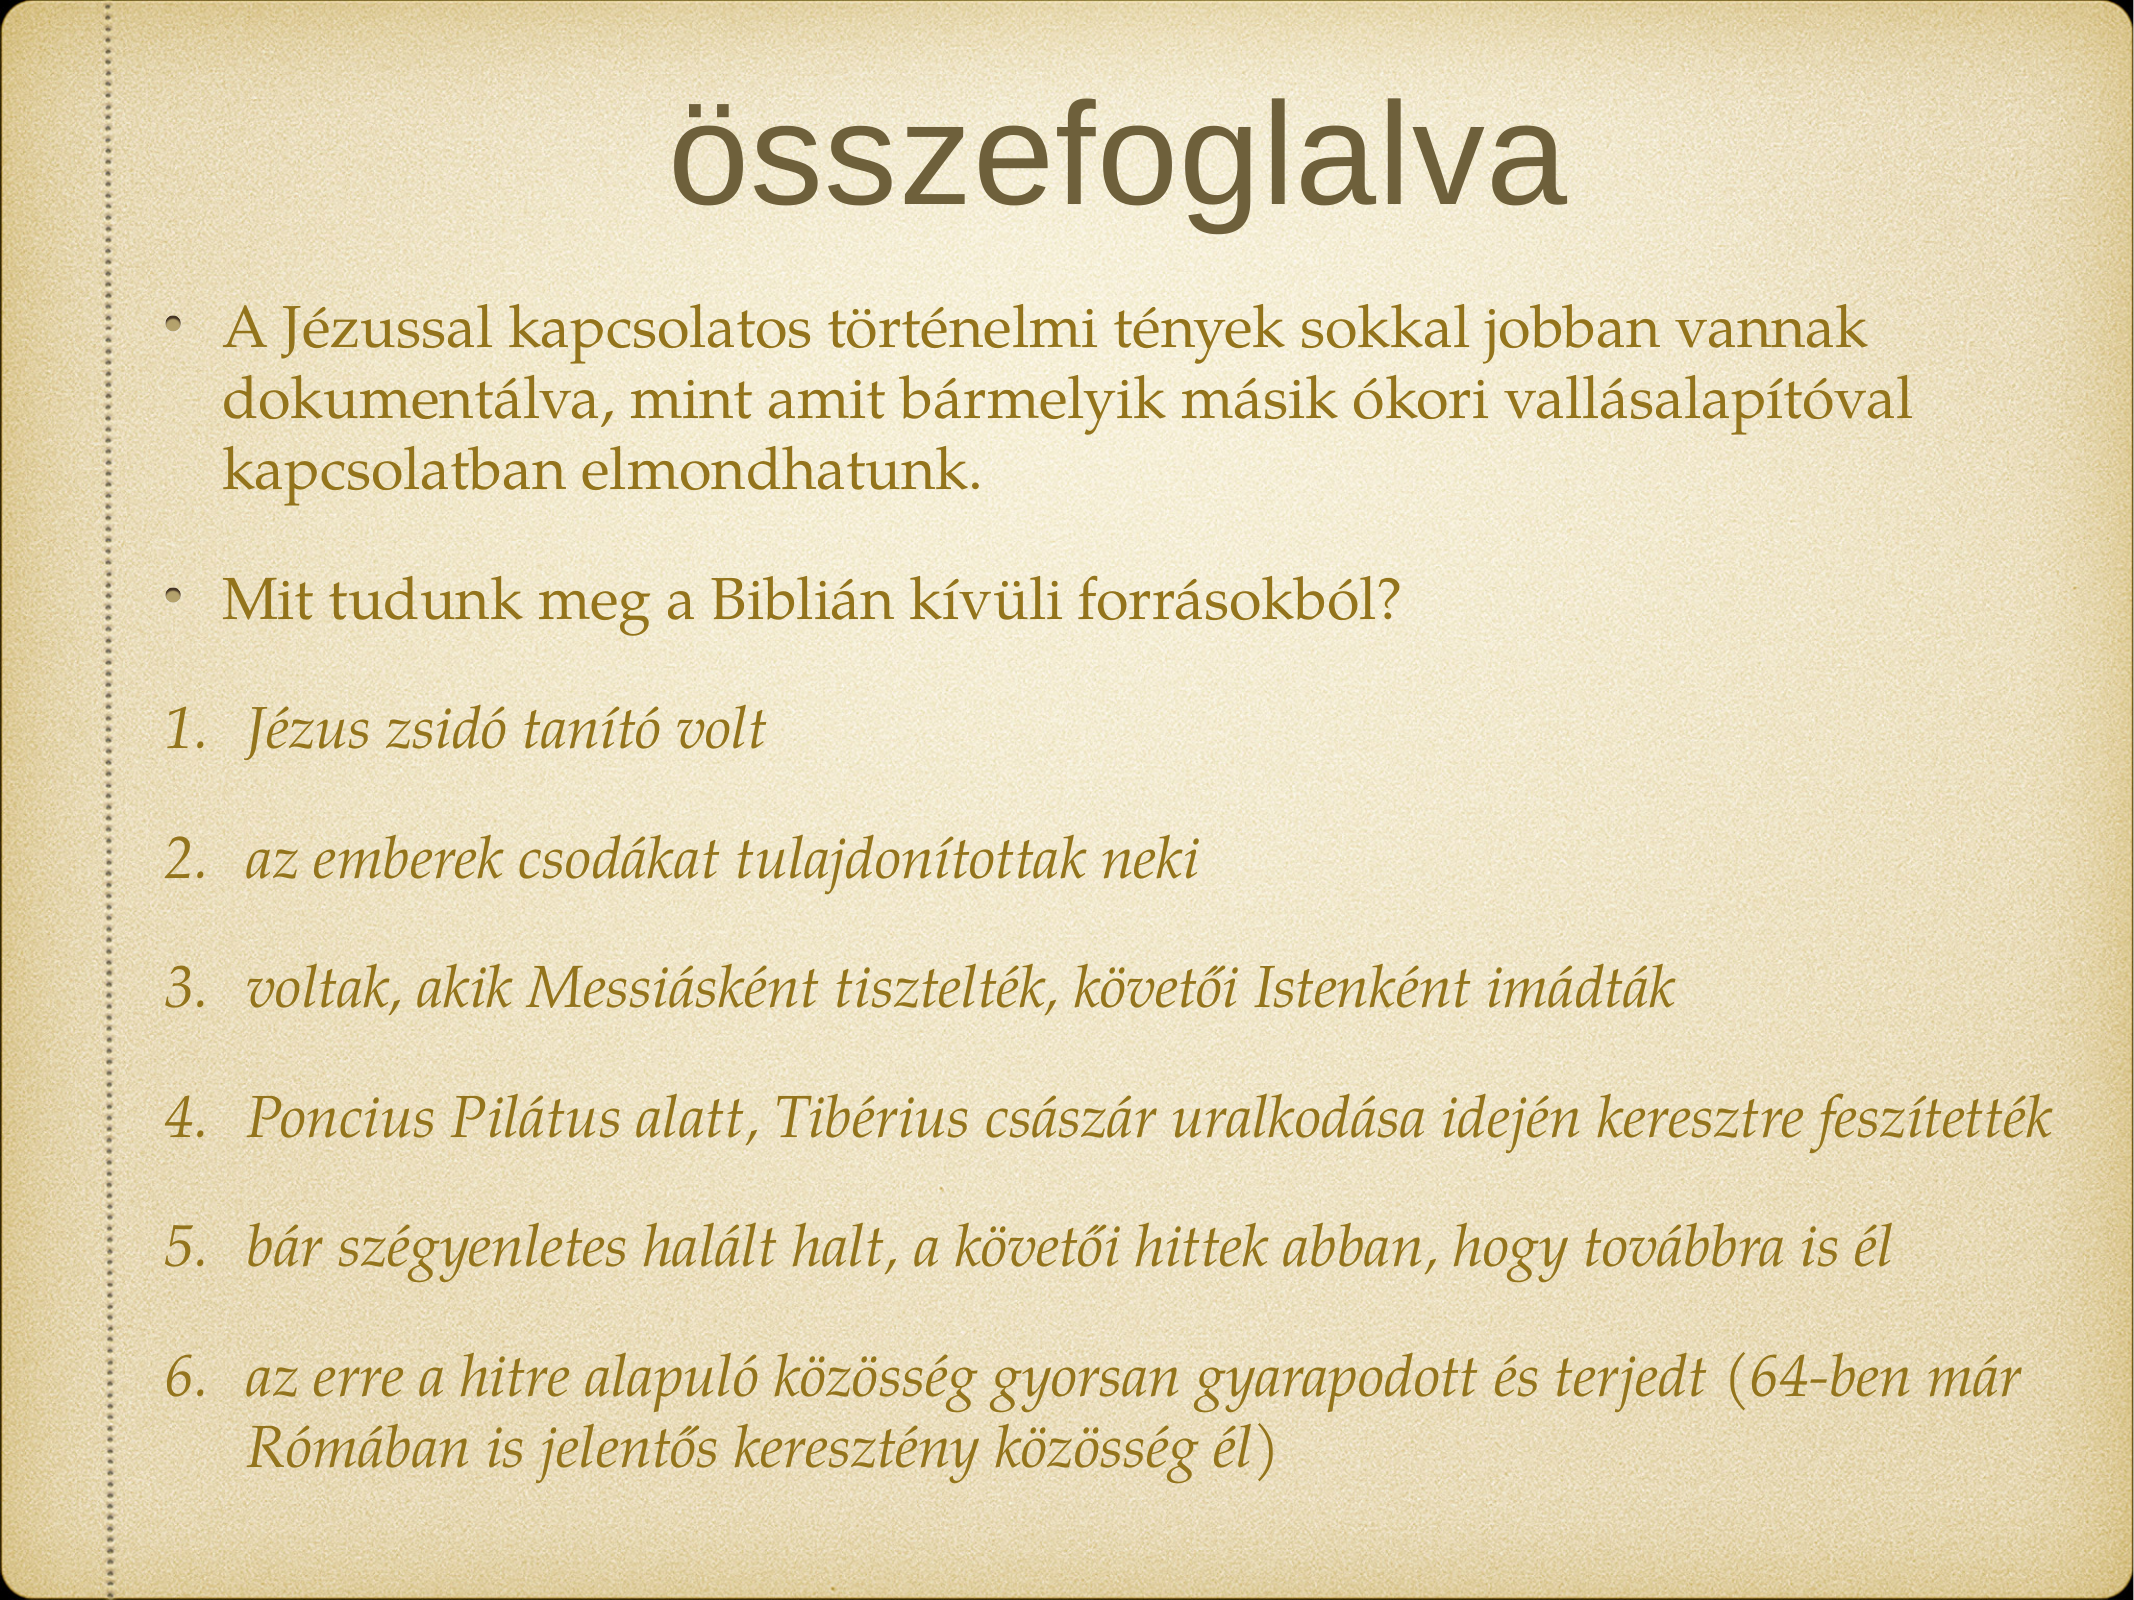

# összefoglalva
A Jézussal kapcsolatos történelmi tények sokkal jobban vannak dokumentálva, mint amit bármelyik másik ókori vallásalapítóval kapcsolatban elmondhatunk.
Mit tudunk meg a Biblián kívüli forrásokból?
Jézus zsidó tanító volt
az emberek csodákat tulajdonítottak neki
voltak, akik Messiásként tisztelték, követői Istenként imádták
Poncius Pilátus alatt, Tibérius császár uralkodása idején keresztre feszítették
bár szégyenletes halált halt, a követői hittek abban, hogy továbbra is él
az erre a hitre alapuló közösség gyorsan gyarapodott és terjedt (64-ben már Rómában is jelentős keresztény közösség él)